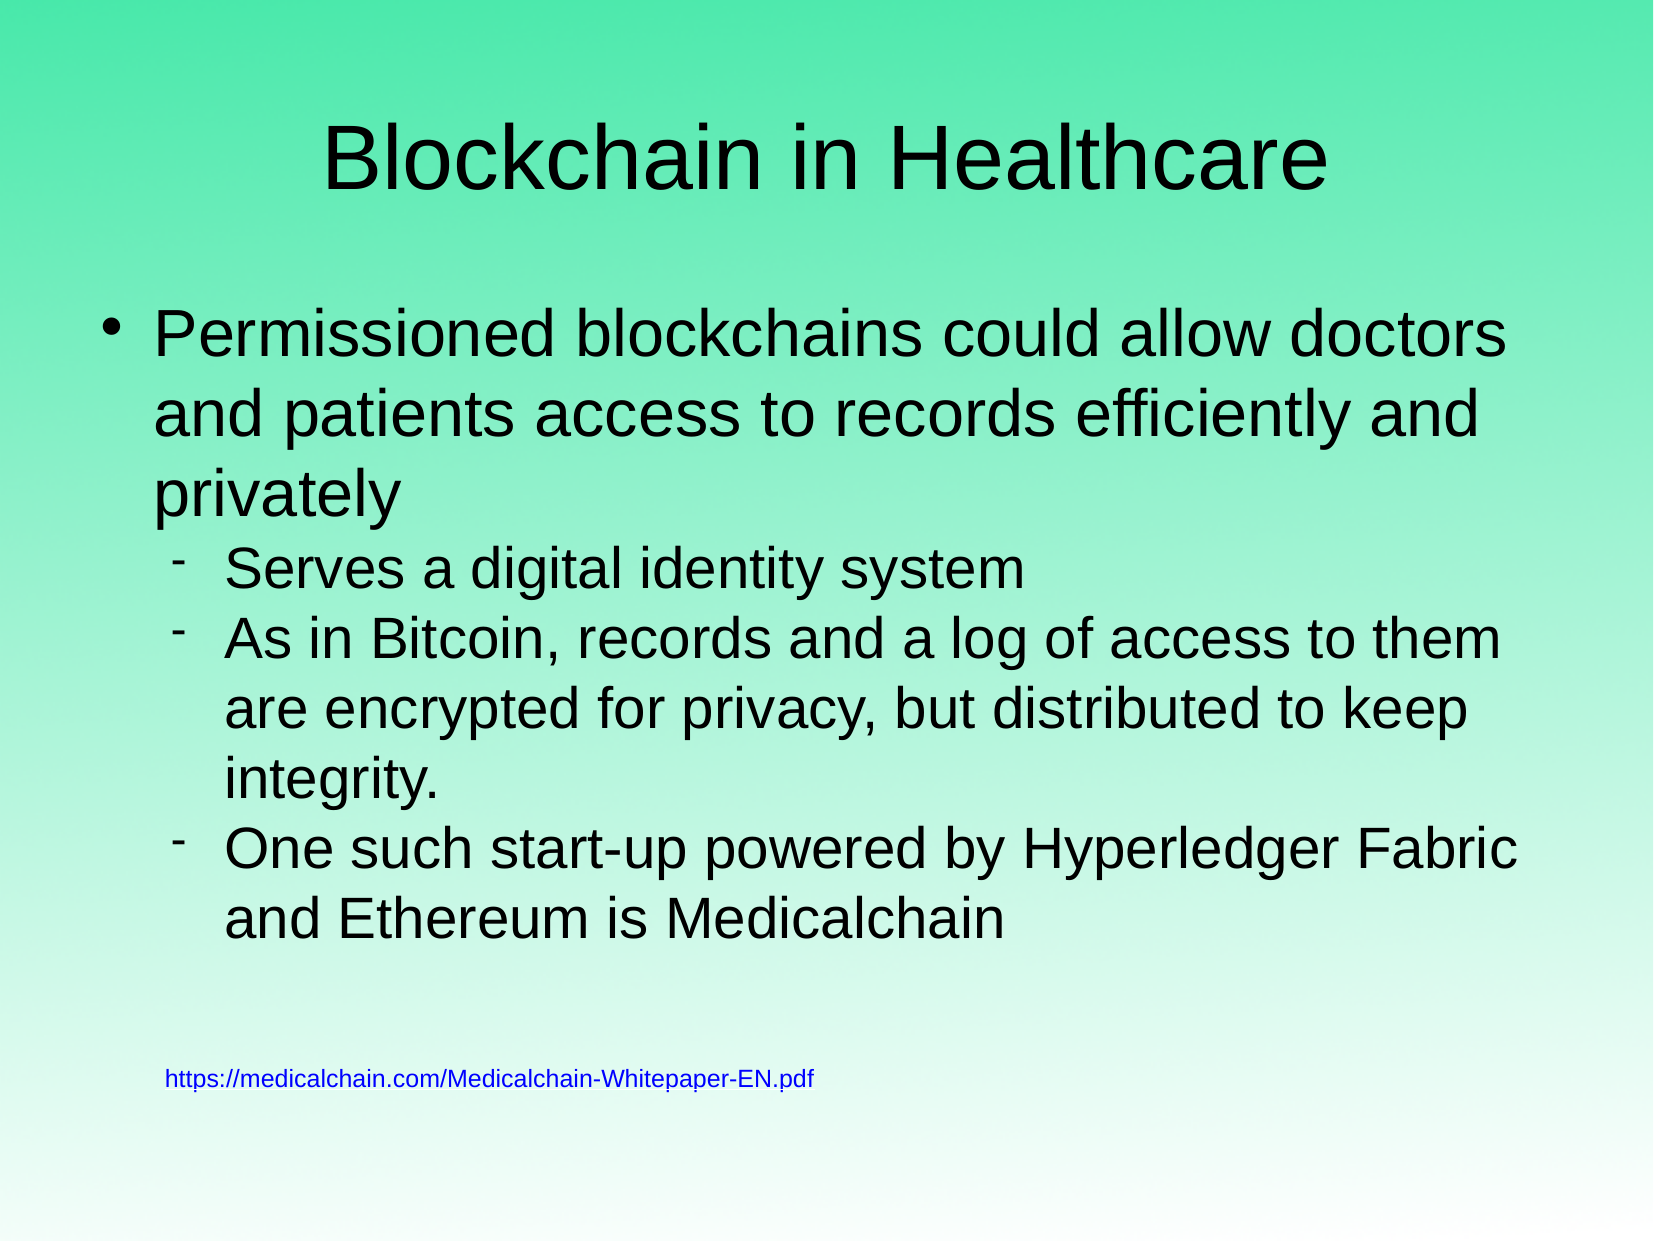

Blockchain in Healthcare
Permissioned blockchains could allow doctors and patients access to records efficiently and privately
Serves a digital identity system
As in Bitcoin, records and a log of access to them are encrypted for privacy, but distributed to keep integrity.
One such start-up powered by Hyperledger Fabric and Ethereum is Medicalchain
https://medicalchain.com/Medicalchain-Whitepaper-EN.pdf